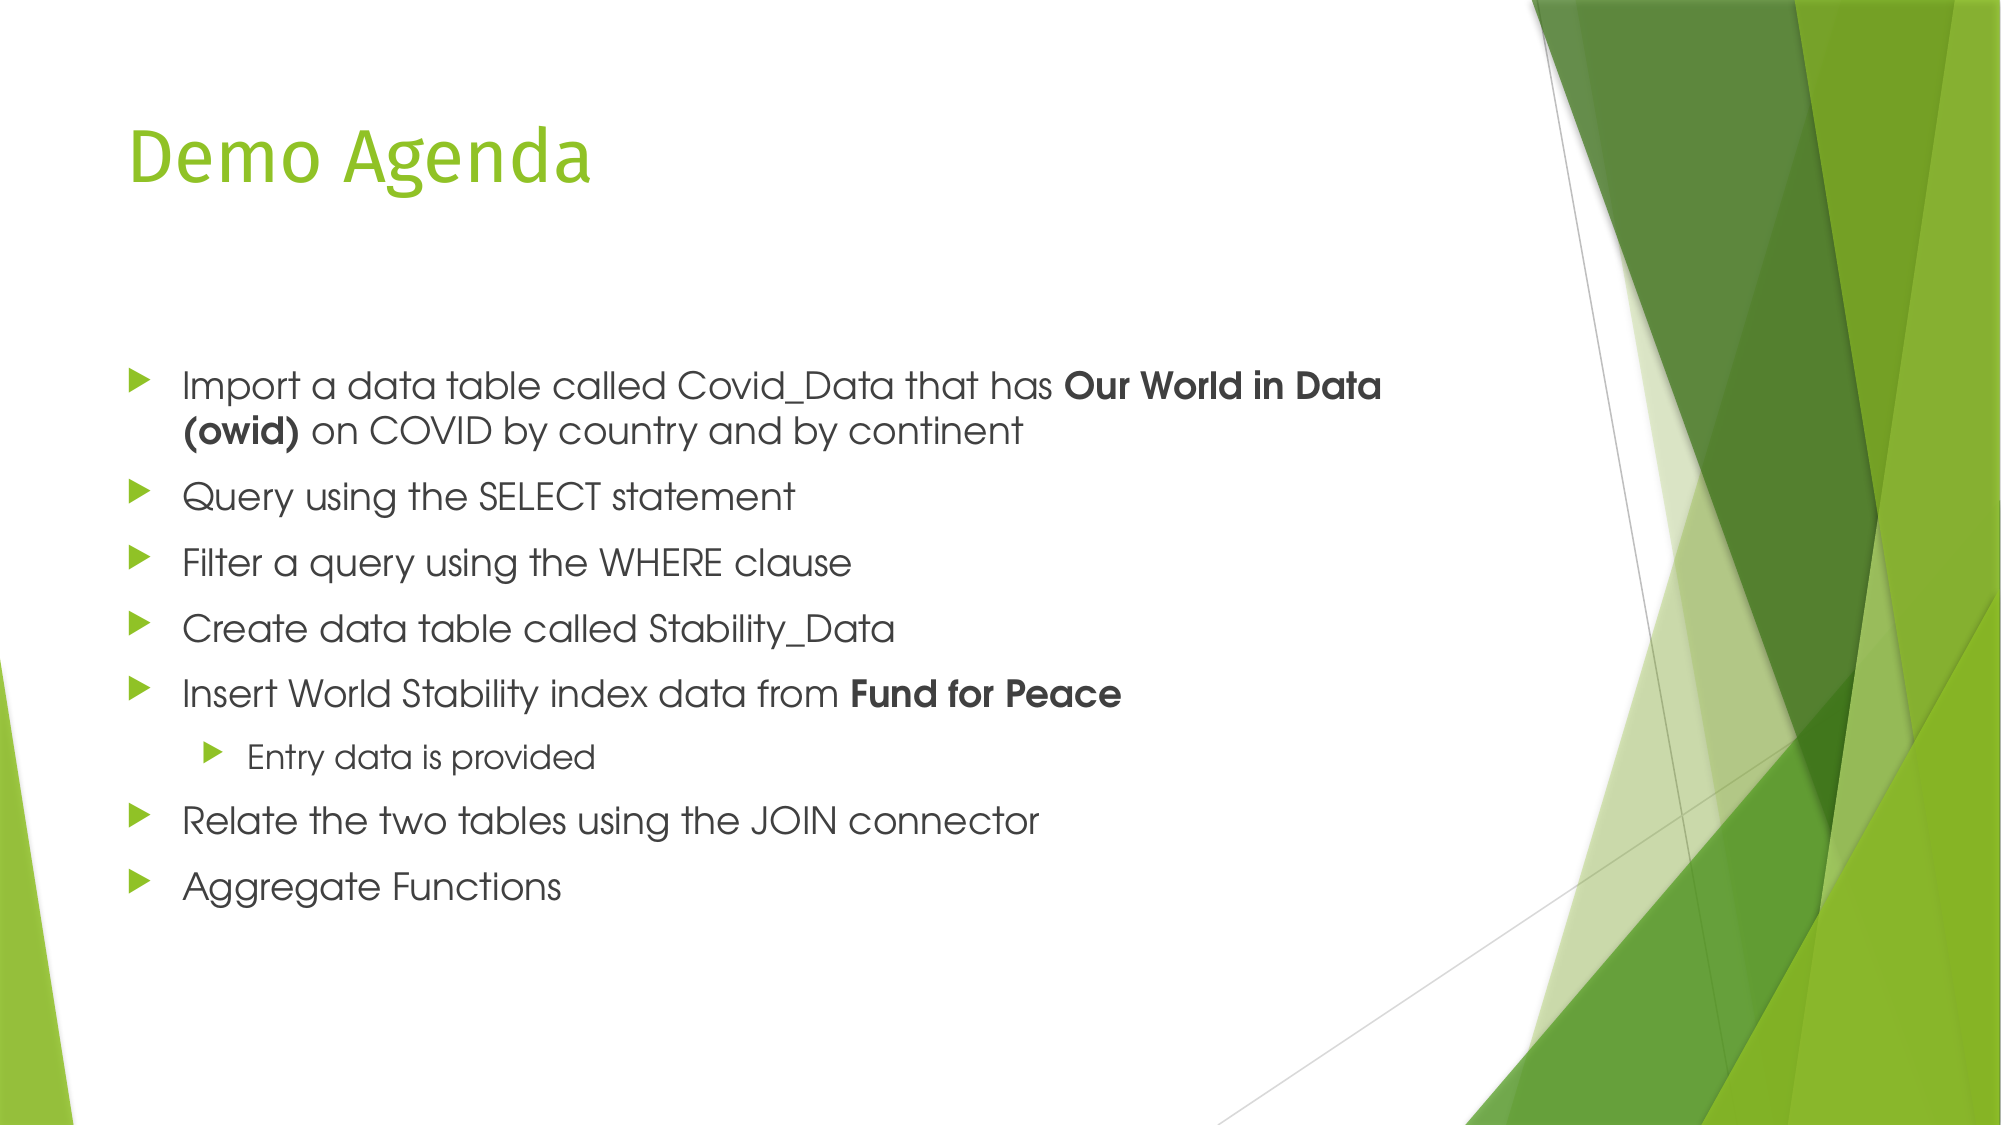

# Demo Agenda
Import a data table called Covid_Data that has Our World in Data (owid) on COVID by country and by continent
Query using the SELECT statement
Filter a query using the WHERE clause
Create data table called Stability_Data
Insert World Stability index data from Fund for Peace
Entry data is provided
Relate the two tables using the JOIN connector
Aggregate Functions